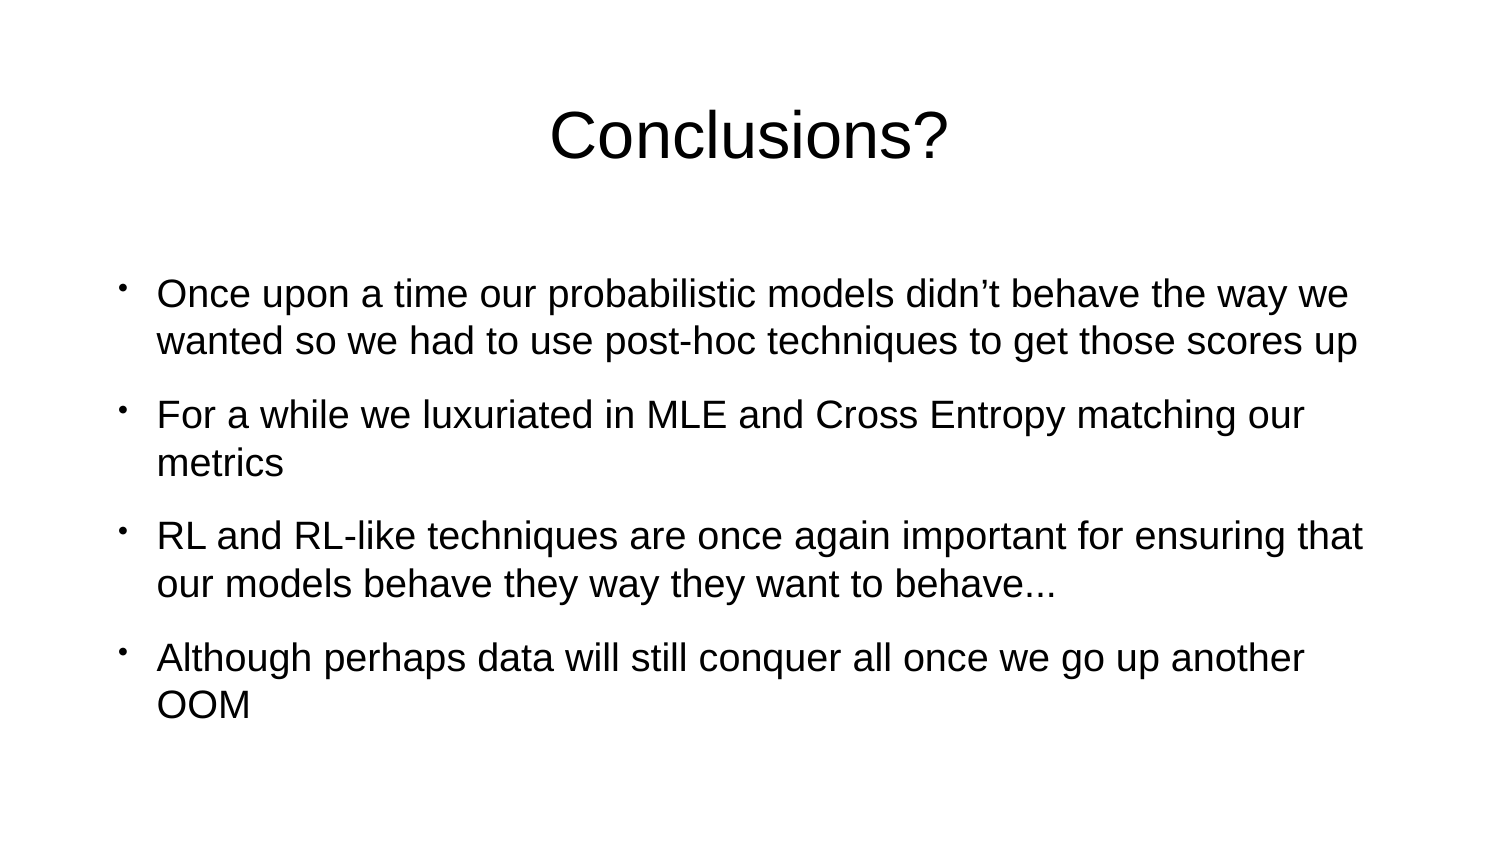

# Conclusions?
Once upon a time our probabilistic models didn’t behave the way we wanted so we had to use post-hoc techniques to get those scores up
For a while we luxuriated in MLE and Cross Entropy matching our metrics
RL and RL-like techniques are once again important for ensuring that our models behave they way they want to behave...
Although perhaps data will still conquer all once we go up another OOM